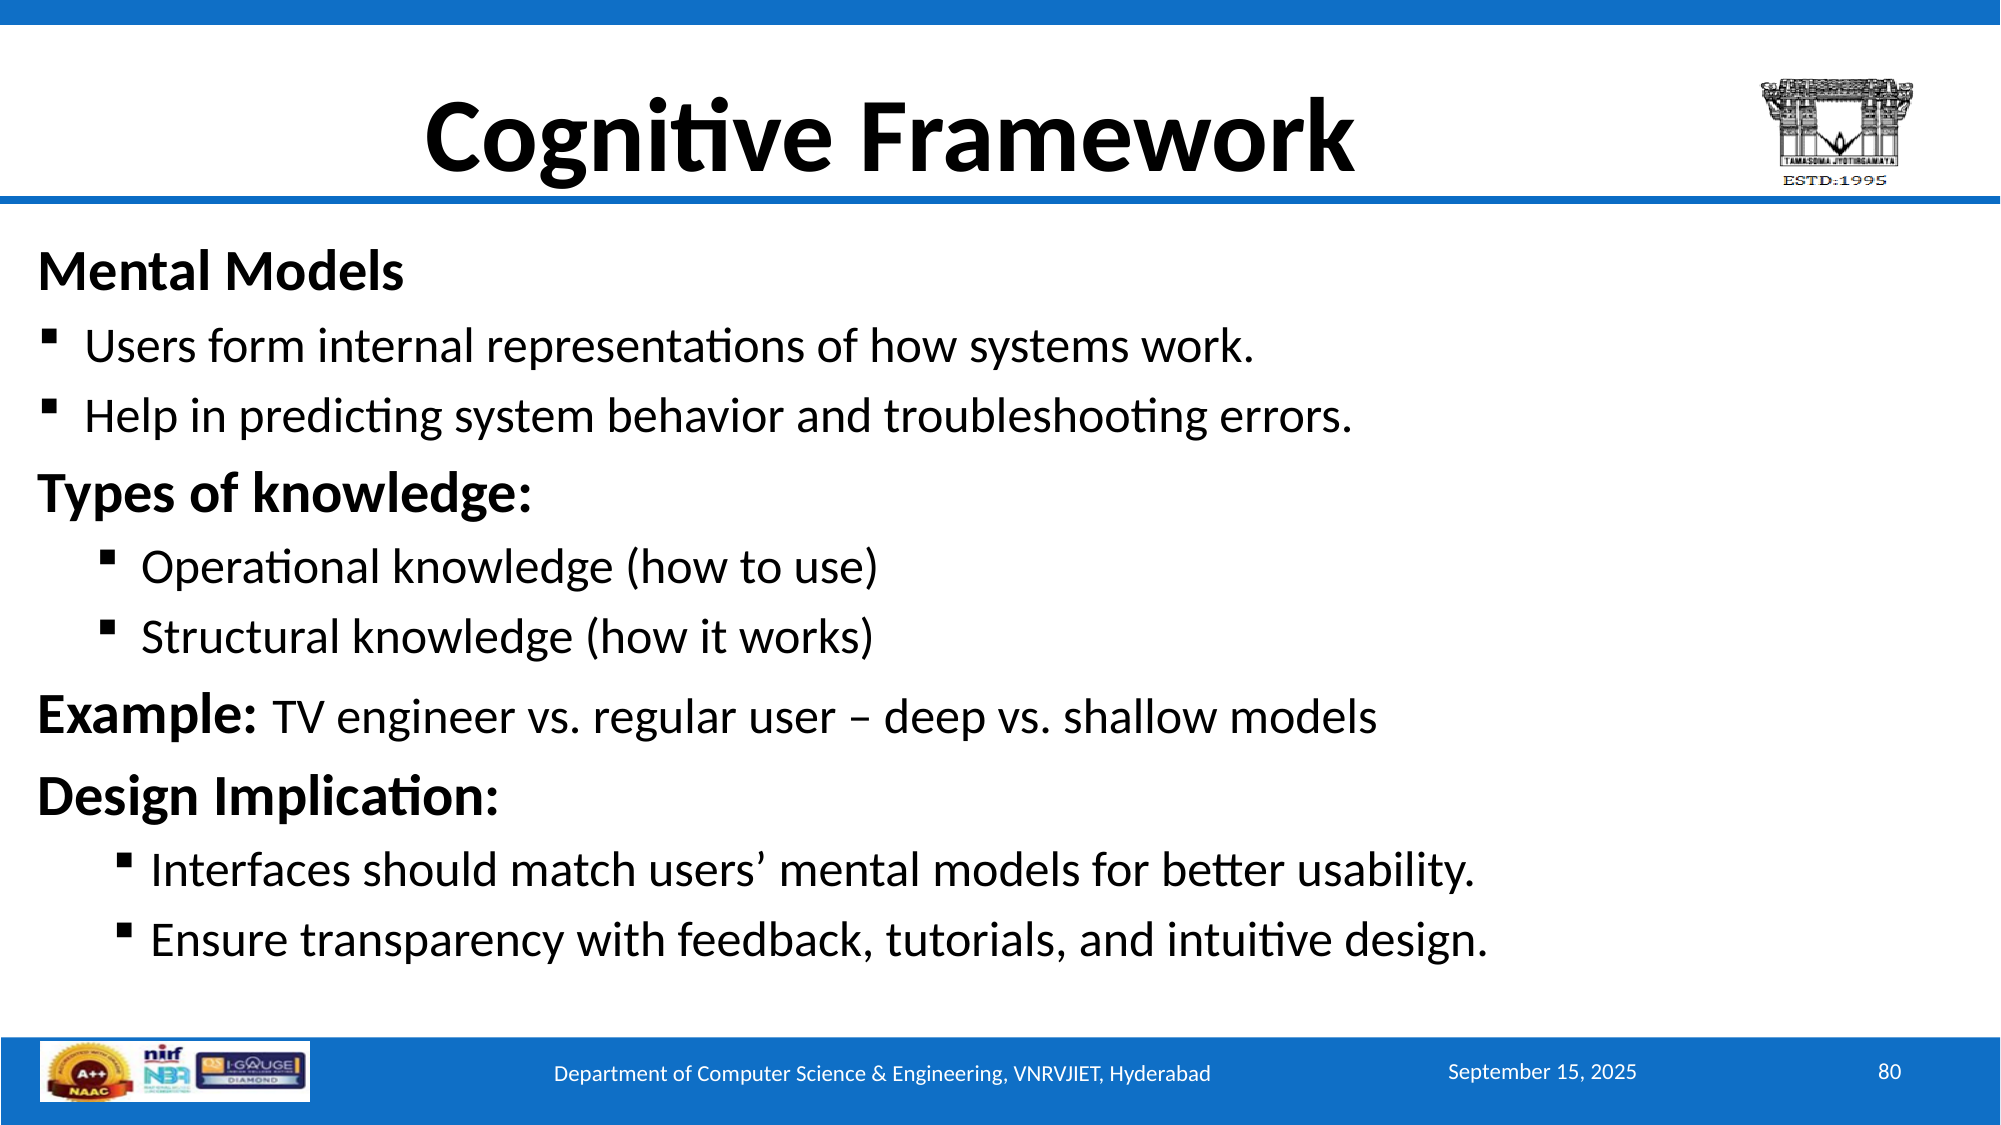

# Cognitive Framework
Mental Models
Users form internal representations of how systems work.
Help in predicting system behavior and troubleshooting errors.
Types of knowledge:
Operational knowledge (how to use)
Structural knowledge (how it works)
Example: TV engineer vs. regular user – deep vs. shallow models
Design Implication:
Interfaces should match users’ mental models for better usability.
Ensure transparency with feedback, tutorials, and intuitive design.

September 15, 2025
80
Department of Computer Science & Engineering, VNRVJIET, Hyderabad